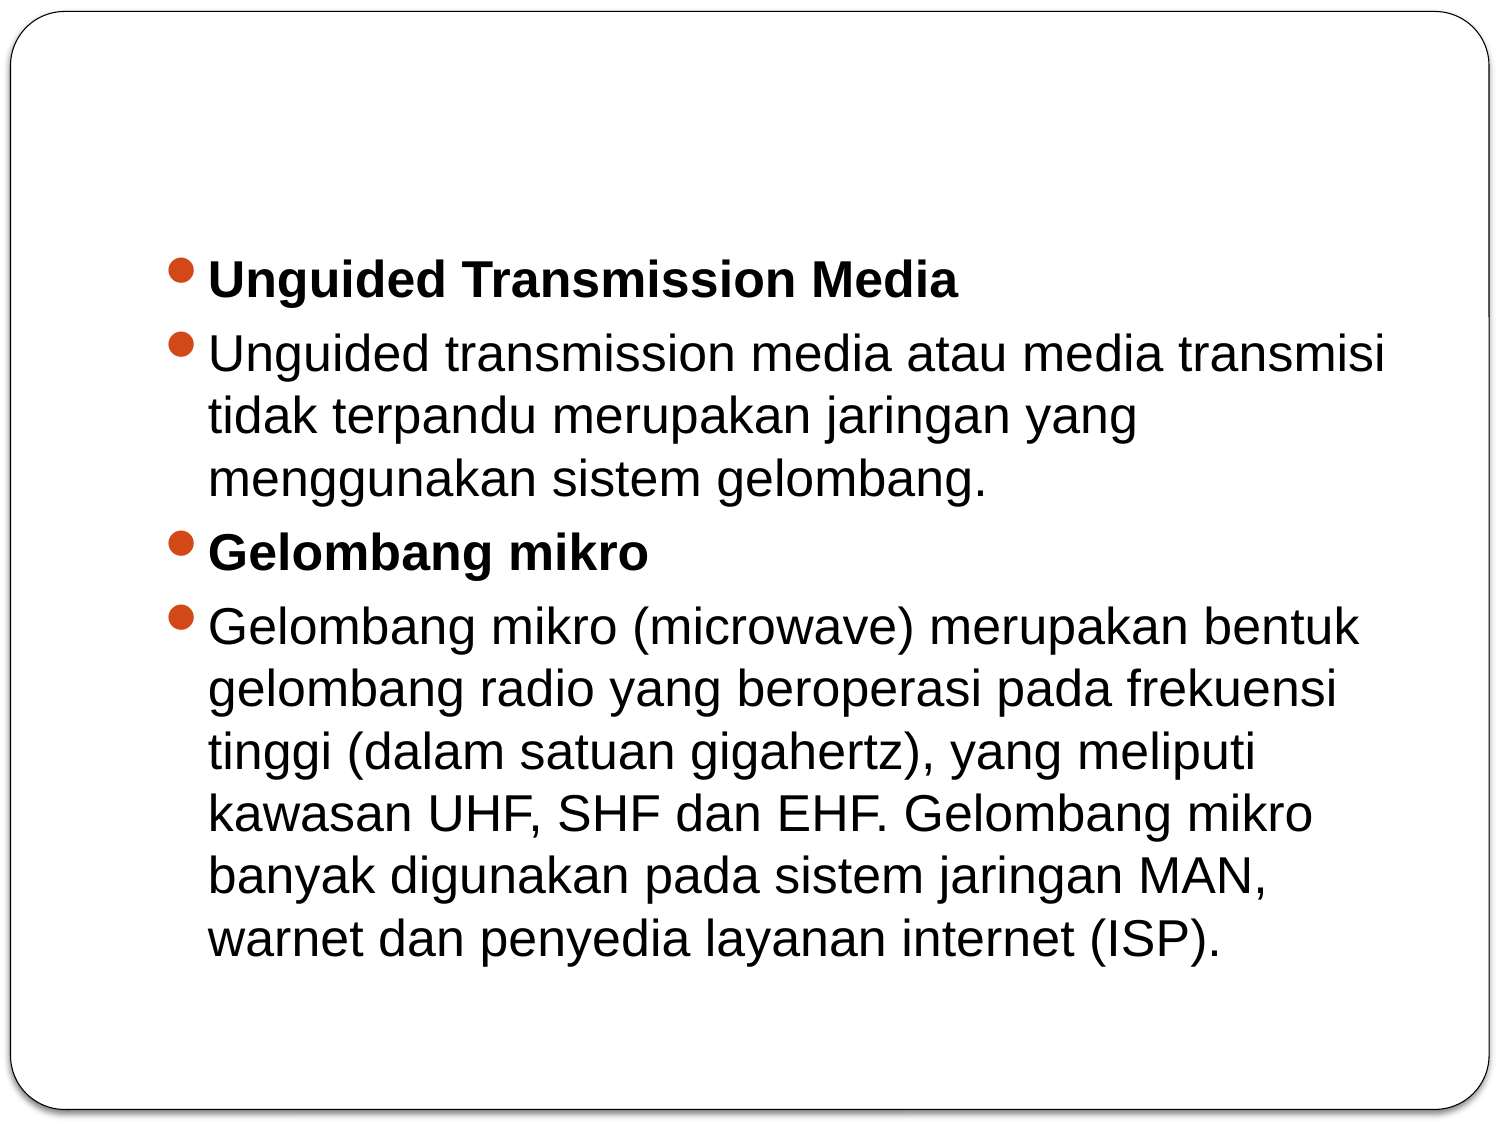

#
Unguided Transmission Media
Unguided transmission media atau media transmisi tidak terpandu merupakan jaringan yang menggunakan sistem gelombang.
Gelombang mikro
Gelombang mikro (microwave) merupakan bentuk gelombang radio yang beroperasi pada frekuensi tinggi (dalam satuan gigahertz), yang meliputi kawasan UHF, SHF dan EHF. Gelombang mikro banyak digunakan pada sistem jaringan MAN, warnet dan penyedia layanan internet (ISP).